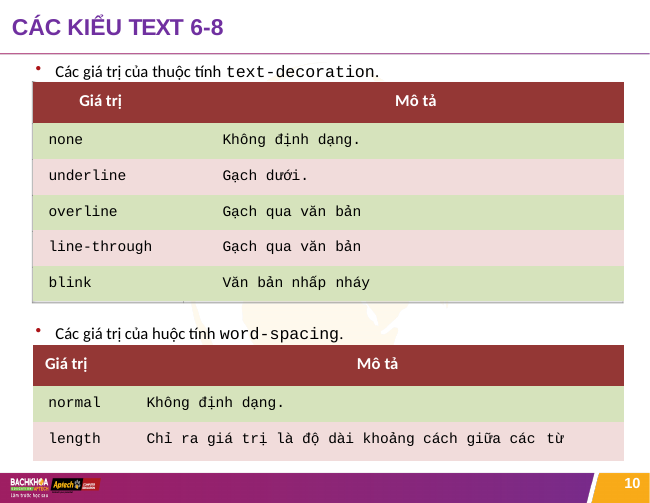

# CÁC KIỂU TEXT 6-8
Các giá trị của thuộc tính text-decoration.

| Giá trị | Mô tả |
| --- | --- |
| none | Không định dạng. |
| underline | Gạch dưới. |
| overline | Gạch qua văn bản |
| line-through | Gạch qua văn bản |
| blink | Văn bản nhấp nháy |
Các giá trị của huộc tính word-spacing.
| Giá trị | Mô tả |
| --- | --- |
| normal | Không định dạng. |
| length | Chỉ ra giá trị là độ dài khoảng cách giữa các từ |
10